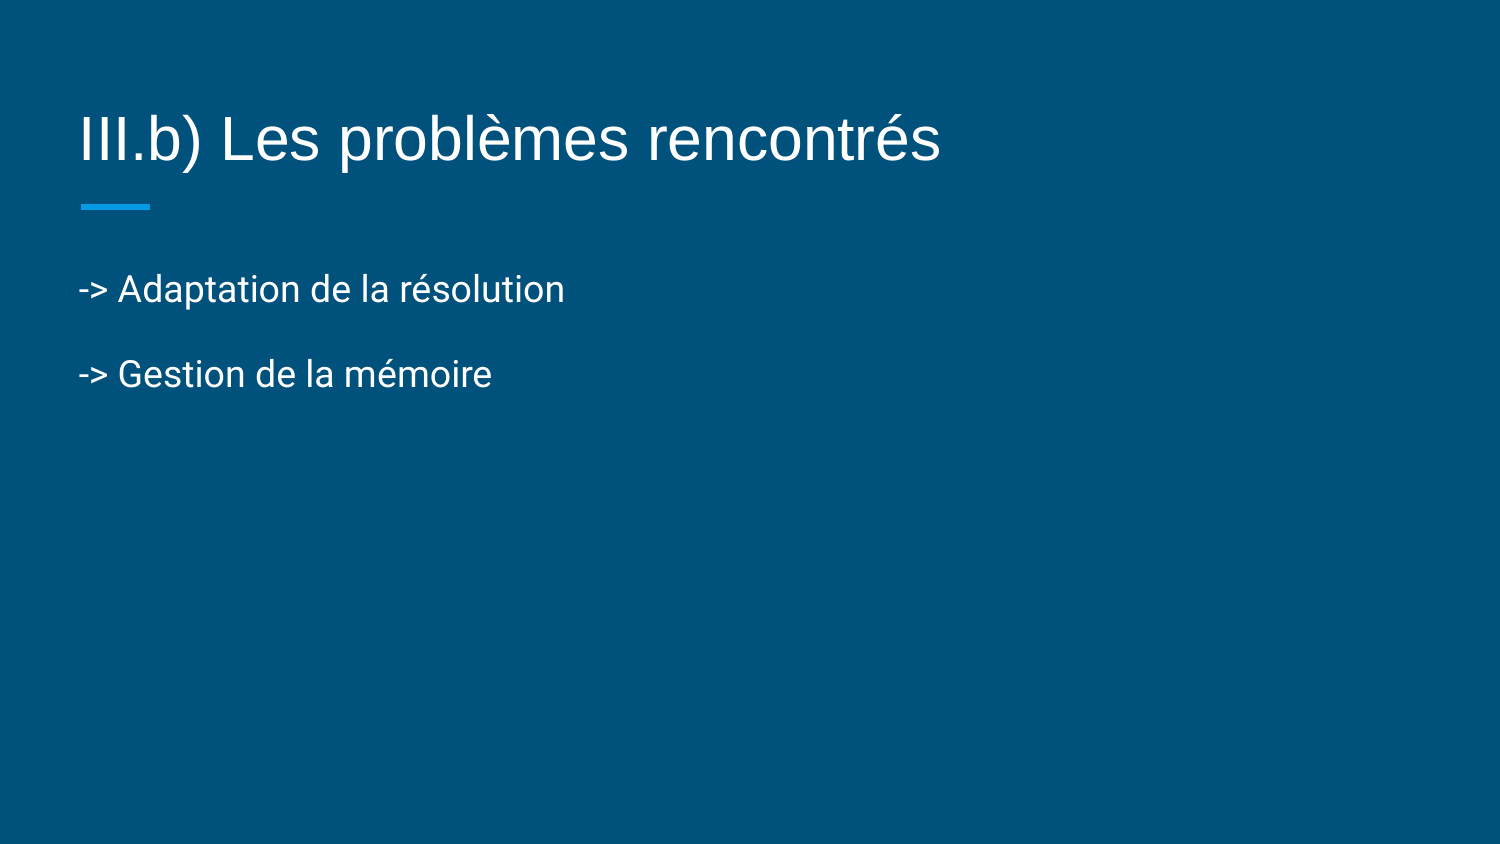

# III.b) Les problèmes rencontrés
-> Adaptation de la résolution
-> Gestion de la mémoire